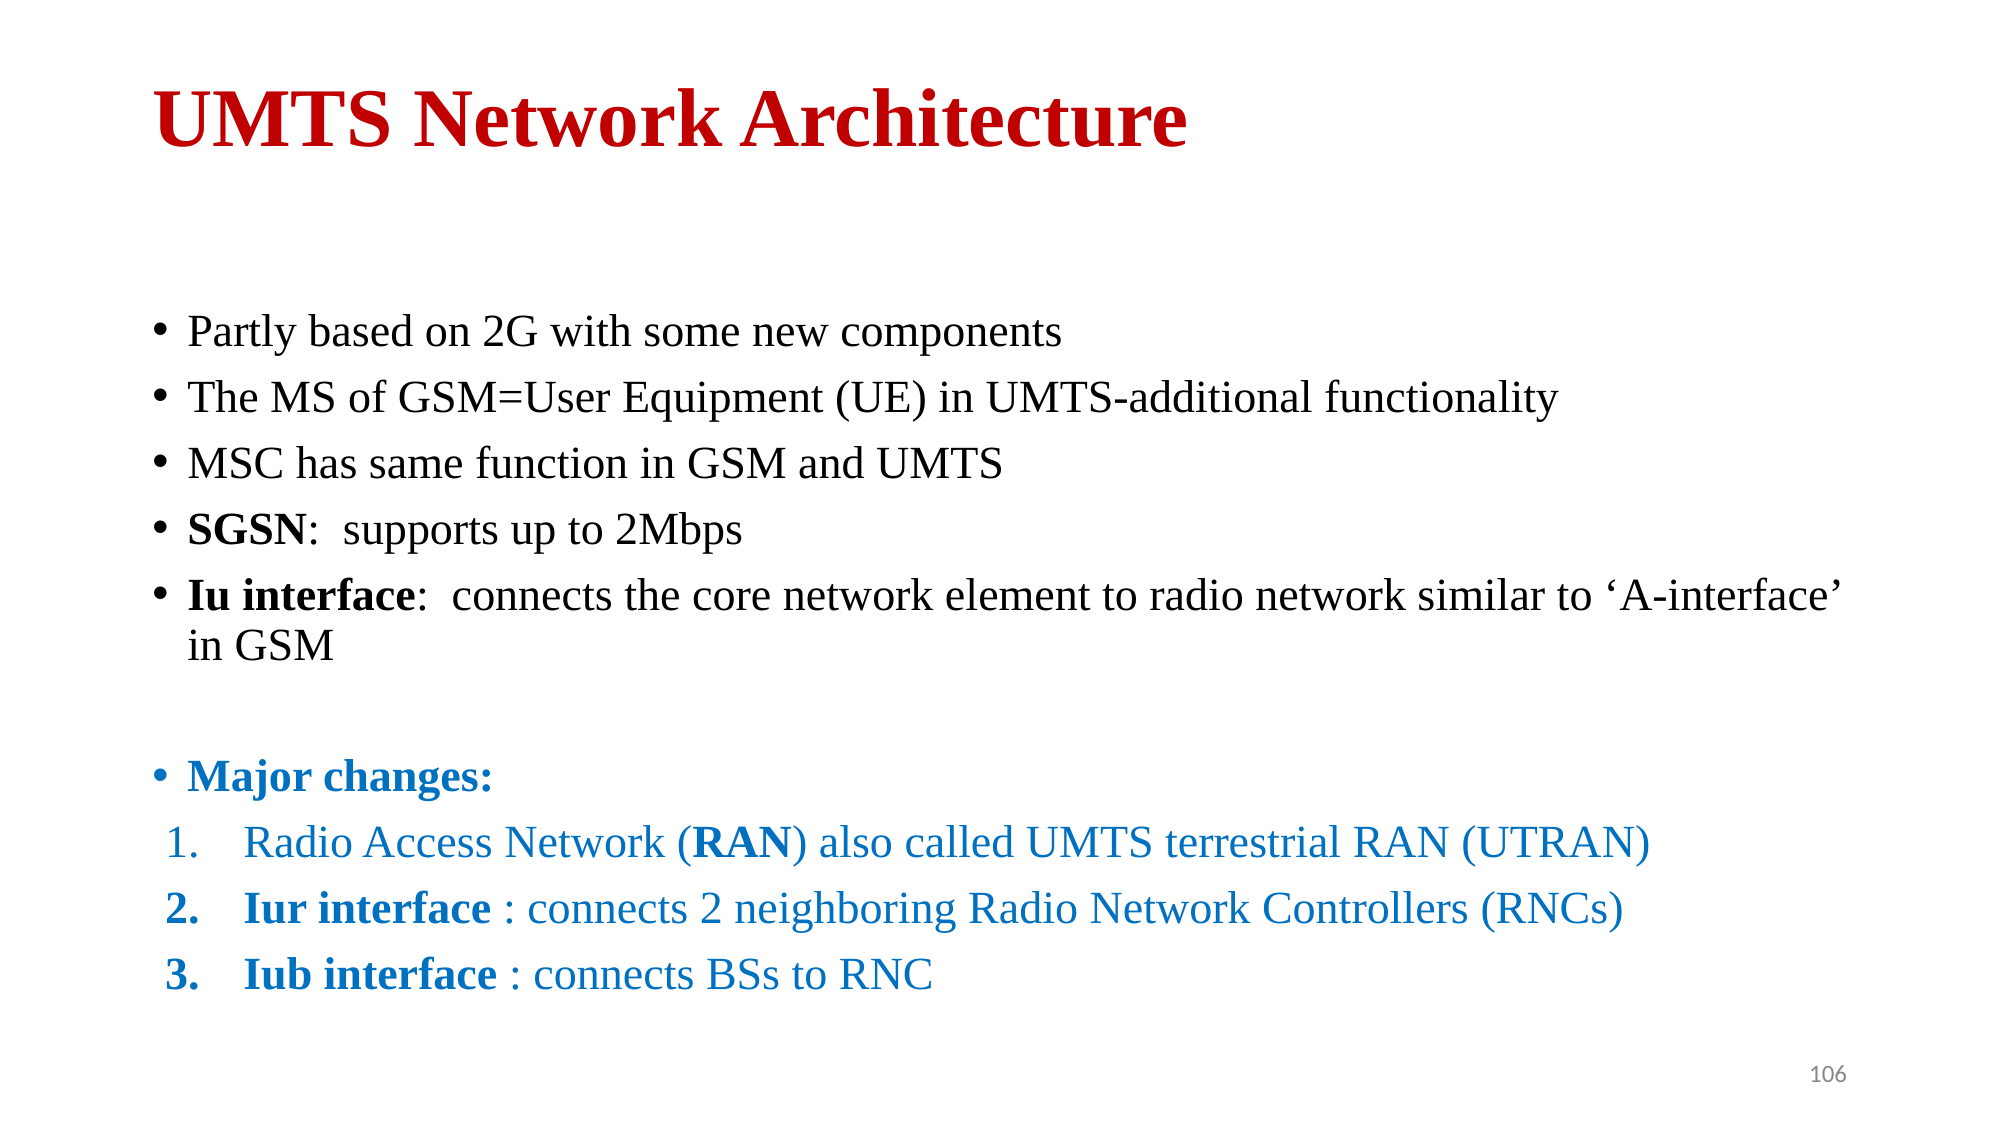

# UMTS Network Architecture
Partly based on 2G with some new components
The MS of GSM=User Equipment (UE) in UMTS-additional functionality
MSC has same function in GSM and UMTS
SGSN:  supports up to 2Mbps
Iu interface:  connects the core network element to radio network similar to ‘A-interface’ in GSM

Major changes:
Radio Access Network (RAN) also called UMTS terrestrial RAN (UTRAN)
Iur interface : connects 2 neighboring Radio Network Controllers (RNCs)
Iub interface : connects BSs to RNC

106